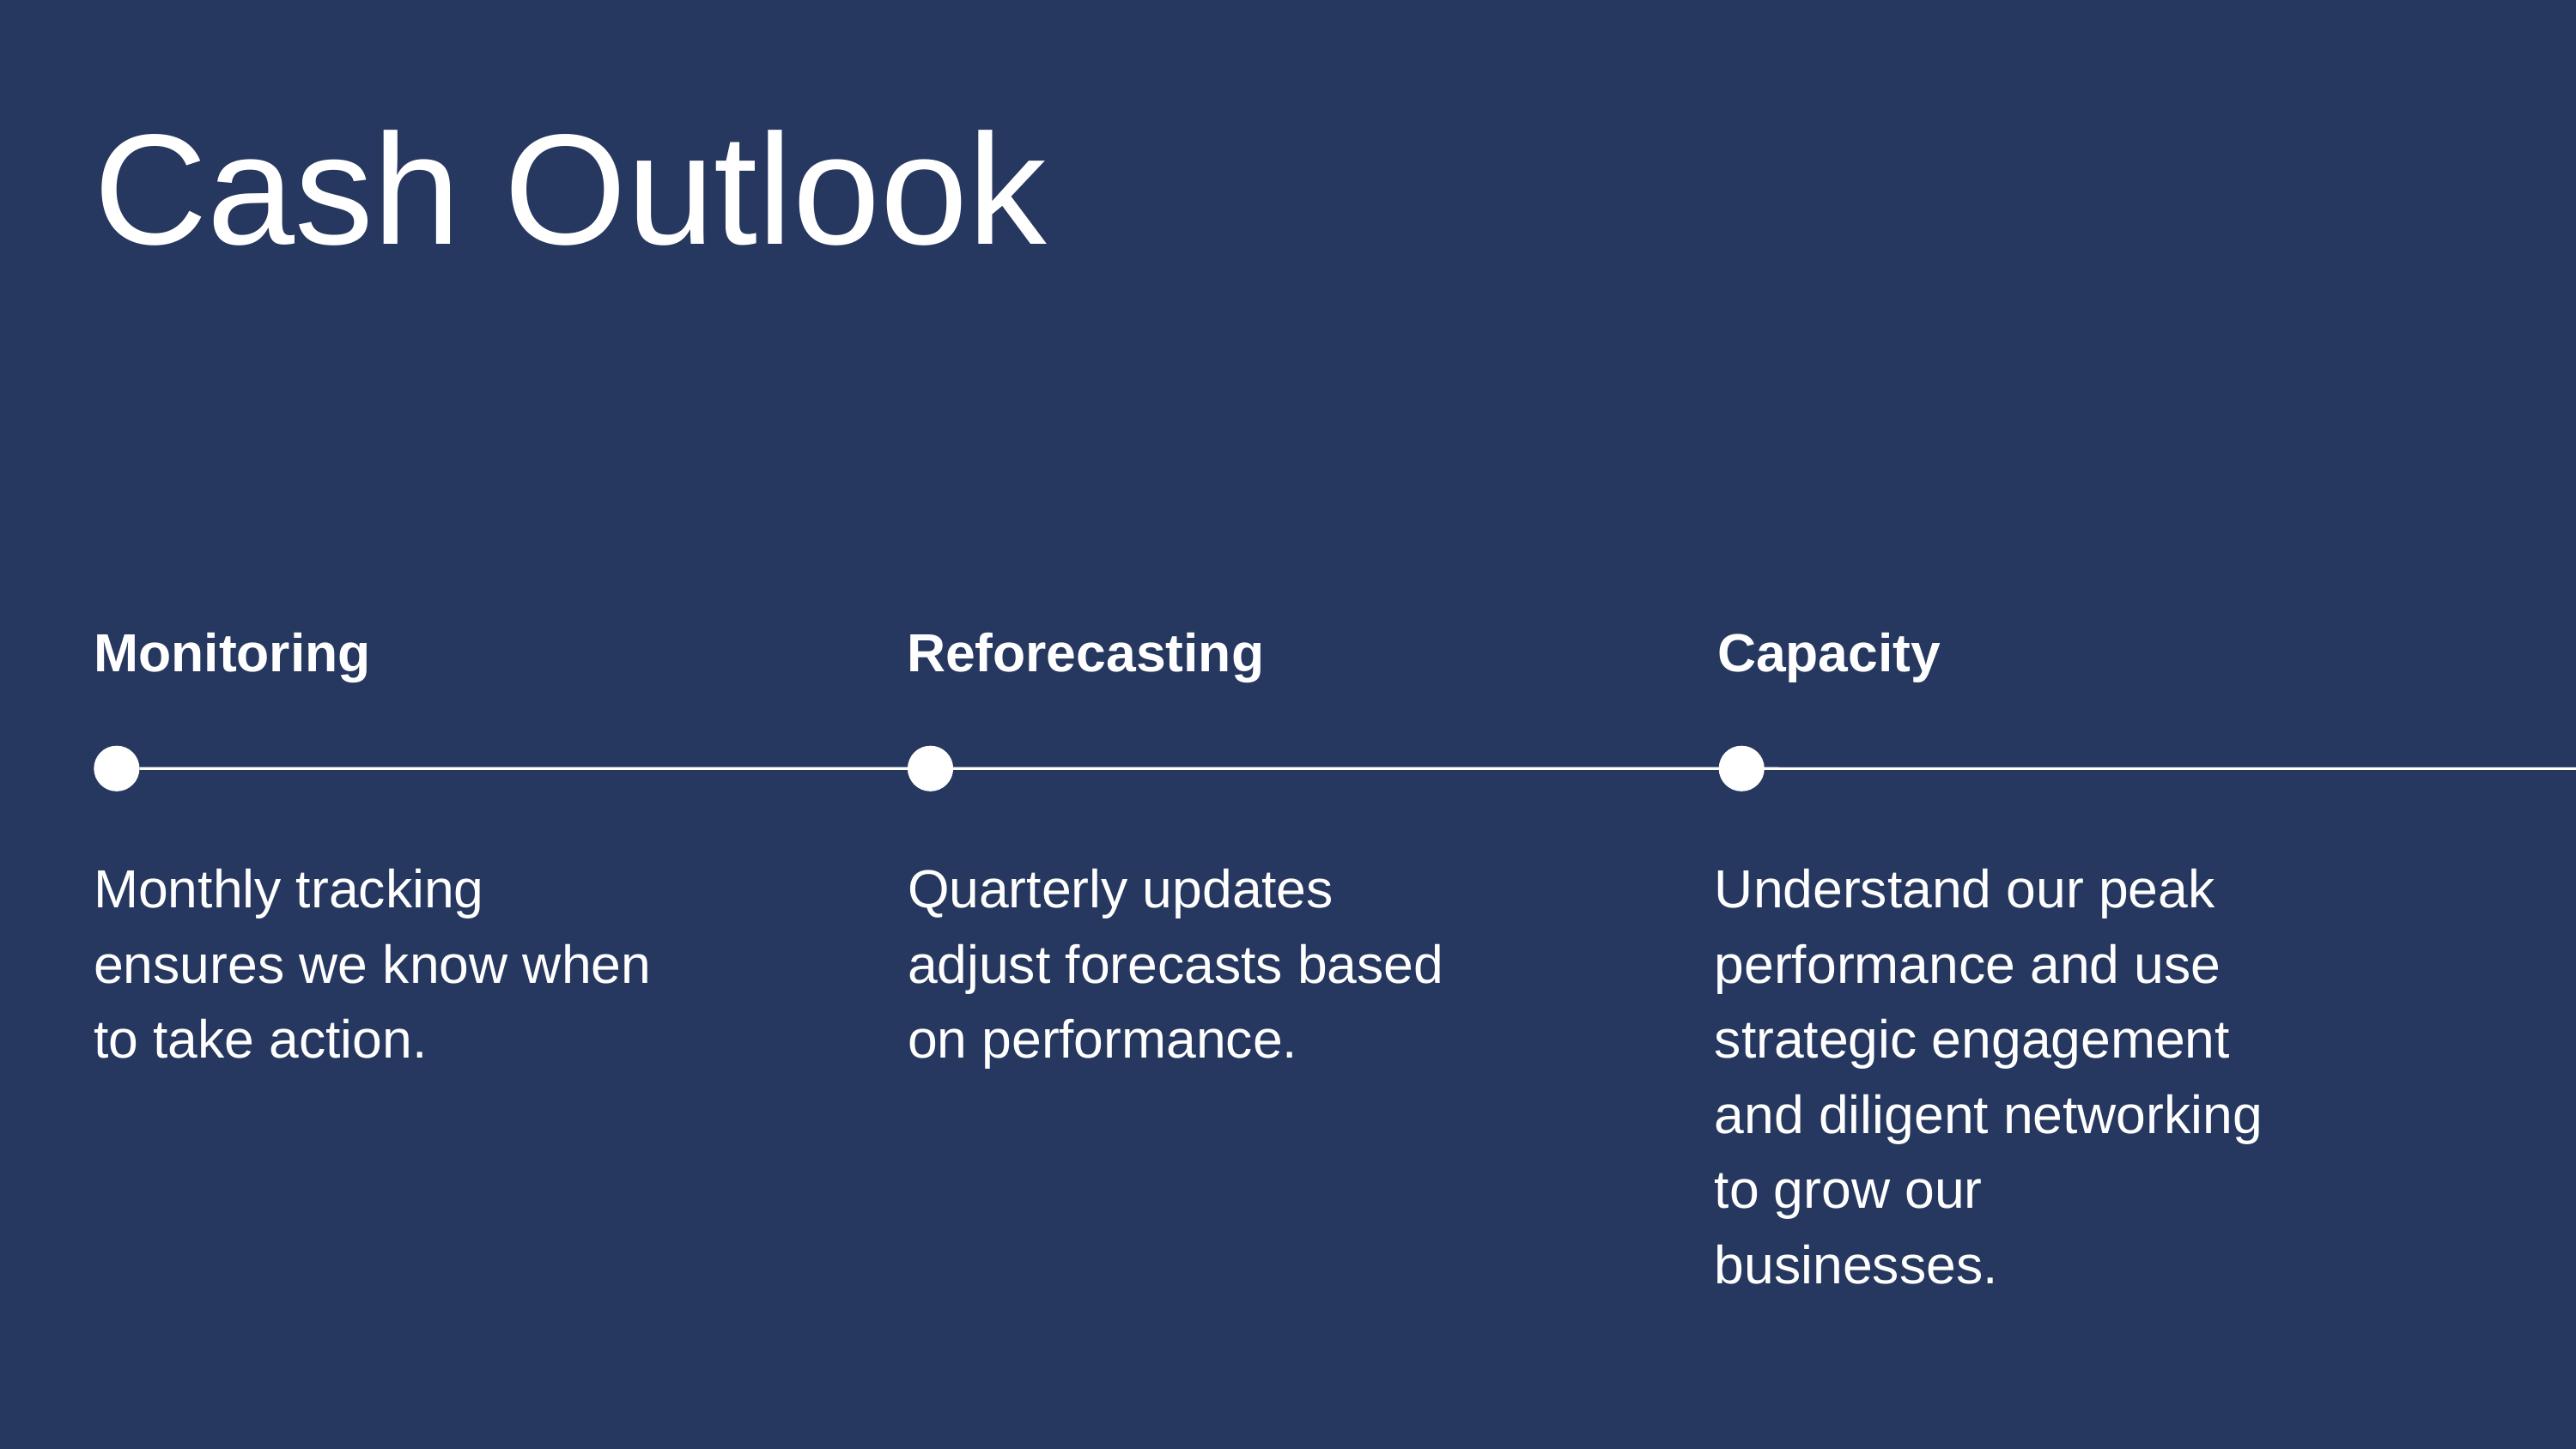

Cash Outlook
Monitoring
Reforecasting
Capacity

Monthly tracking ensures we know when to take action.
Quarterly updates adjust forecasts based on performance.
Understand our peak performance and use strategic engagement and diligent networking to grow our businesses.